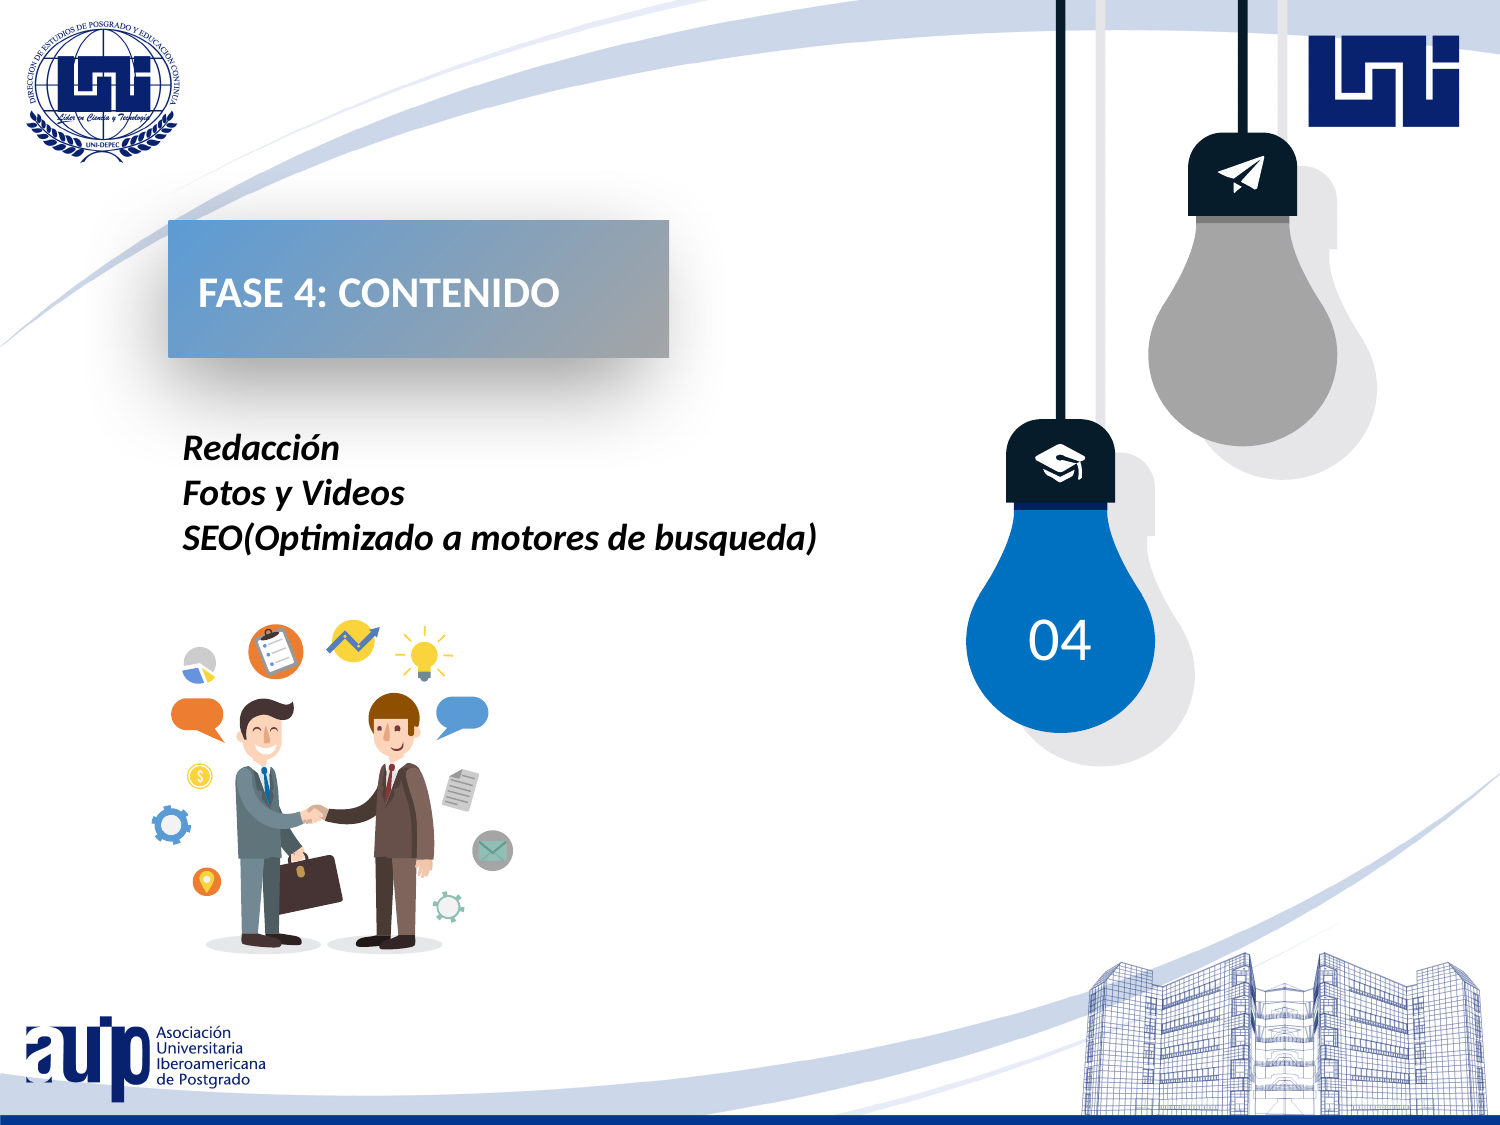

FASE 4: CONTENIDO
Redacción
Fotos y Videos
SEO(Optimizado a motores de busqueda)

04

Image Subtitle

A wonderful serenity has taken possession of my entire.
A wonderful serenity has taken possession of my entire.